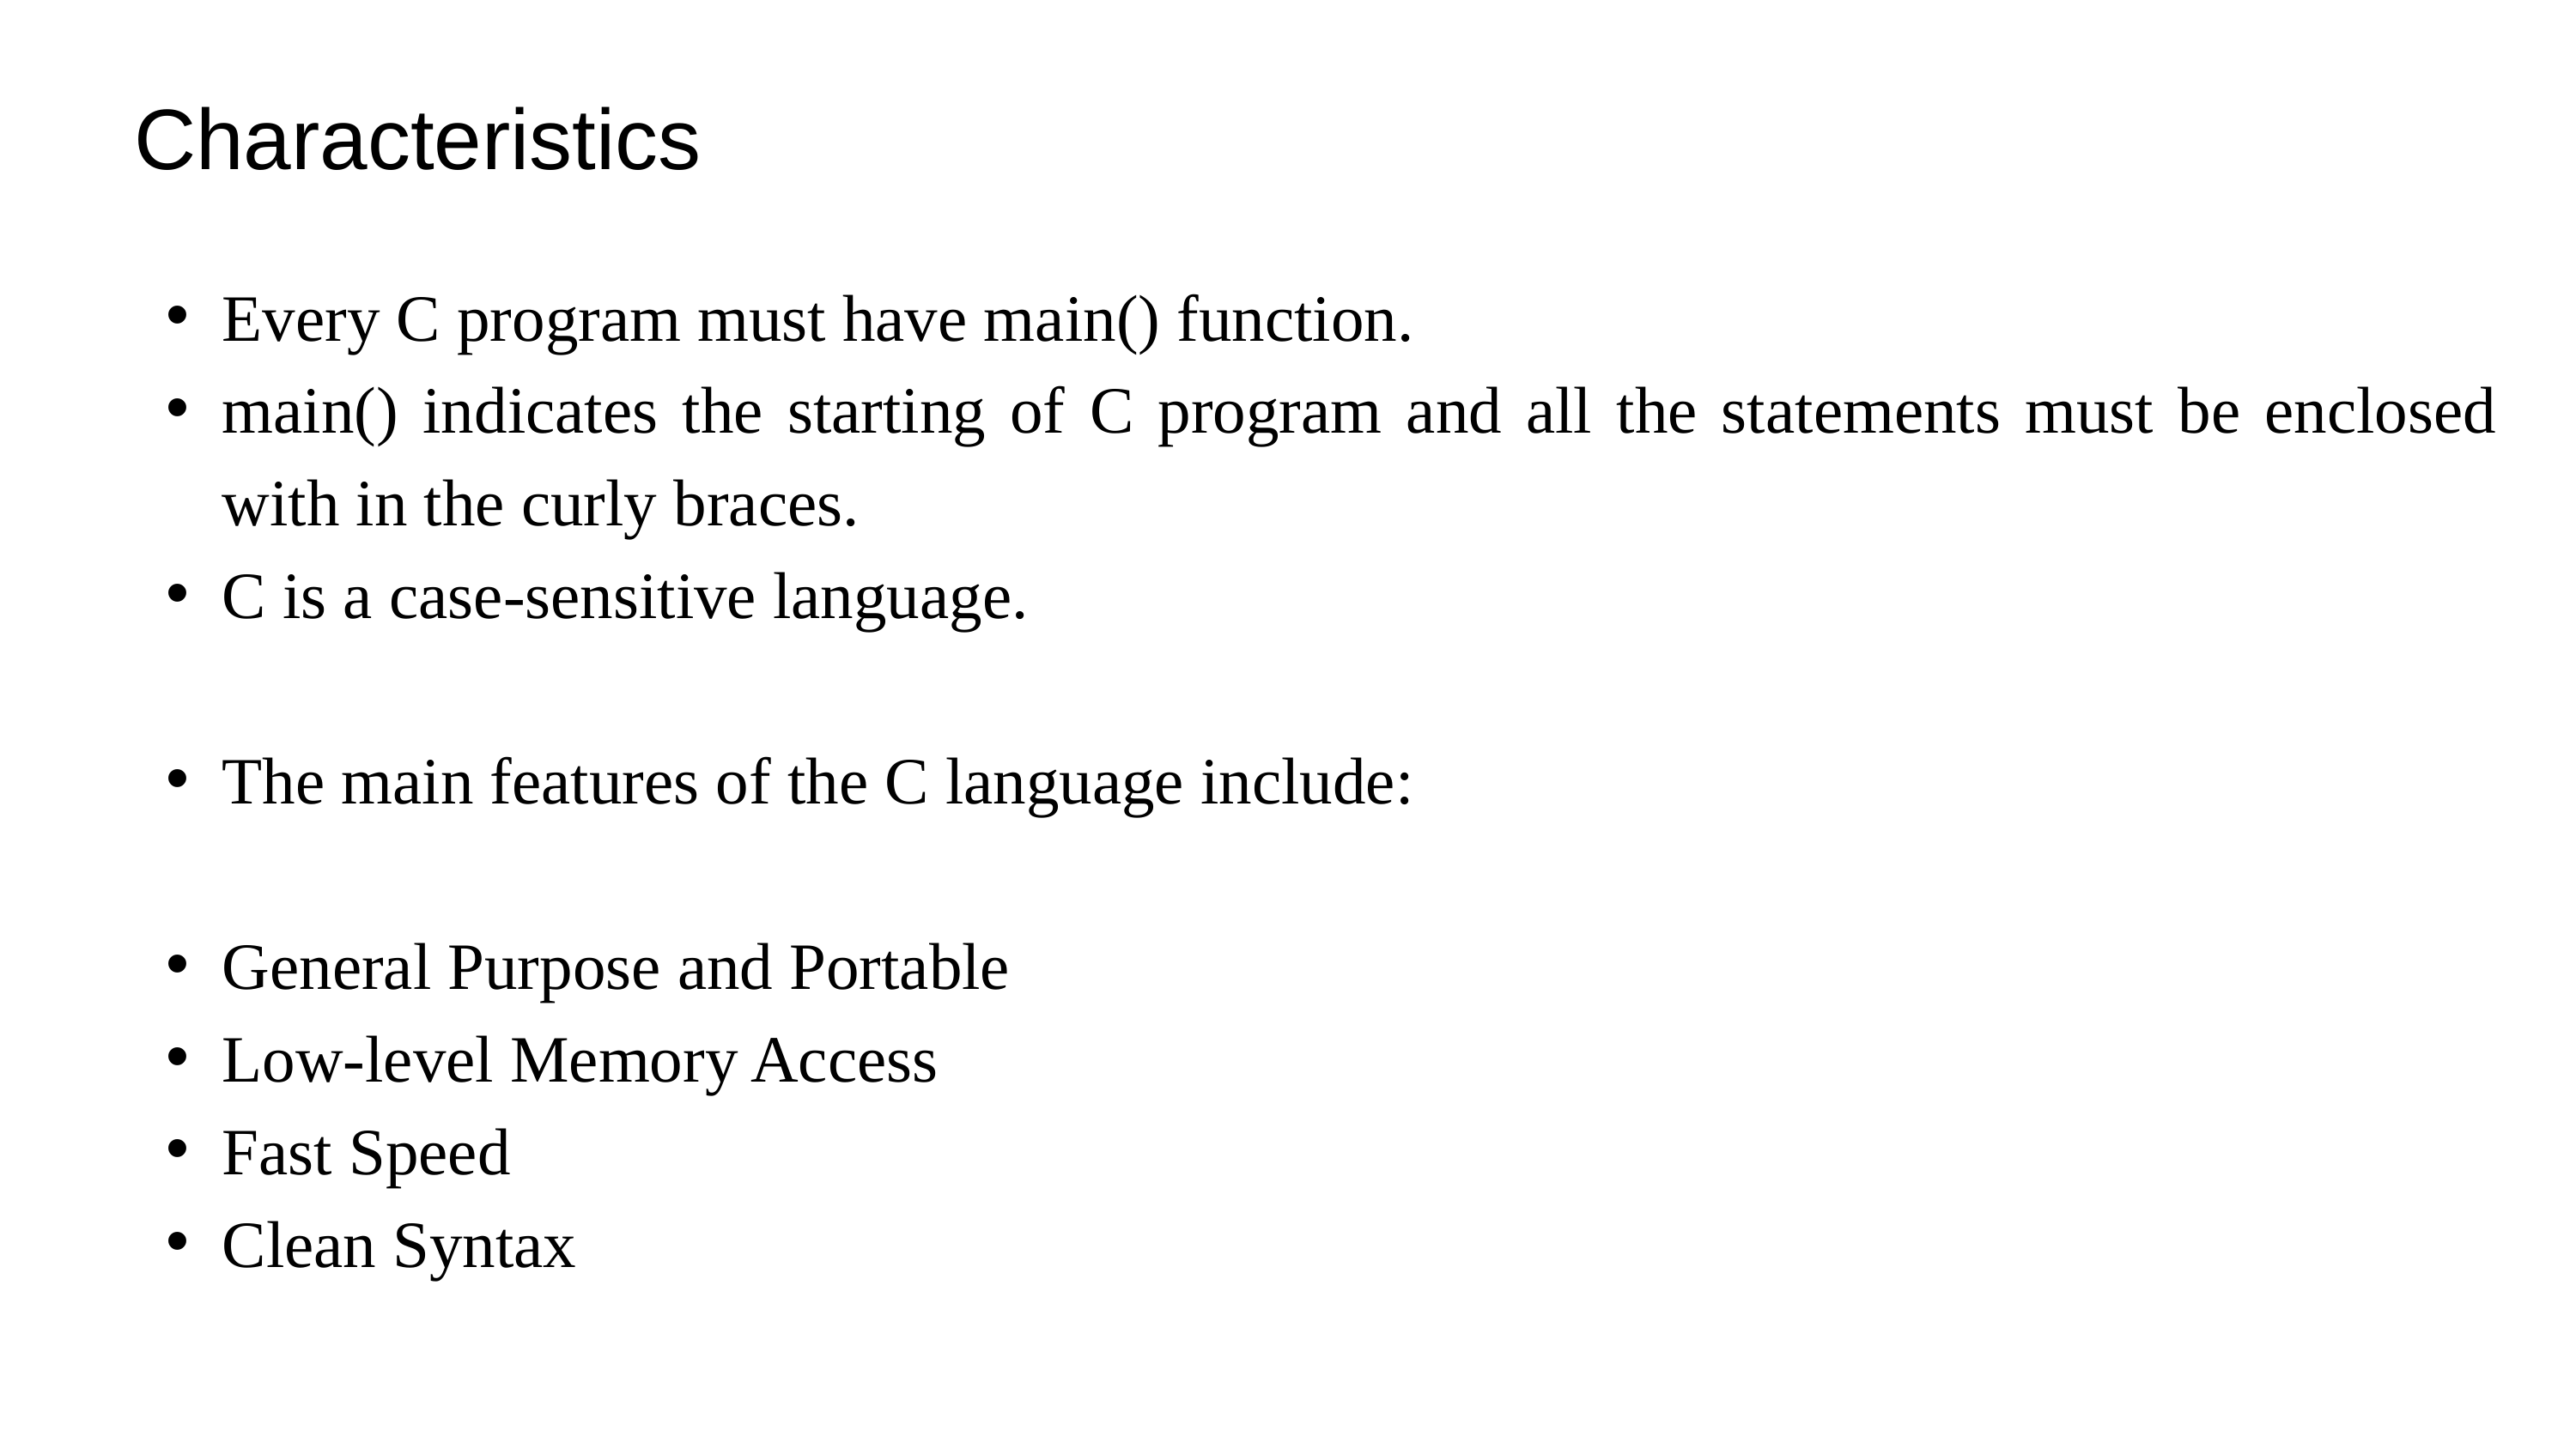

Characteristics
Every C program must have main() function.
main() indicates the starting of C program and all the statements must be enclosed with in the curly braces.
C is a case-sensitive language.

The main features of the C language include:

General Purpose and Portable
Low-level Memory Access
Fast Speed
Clean Syntax